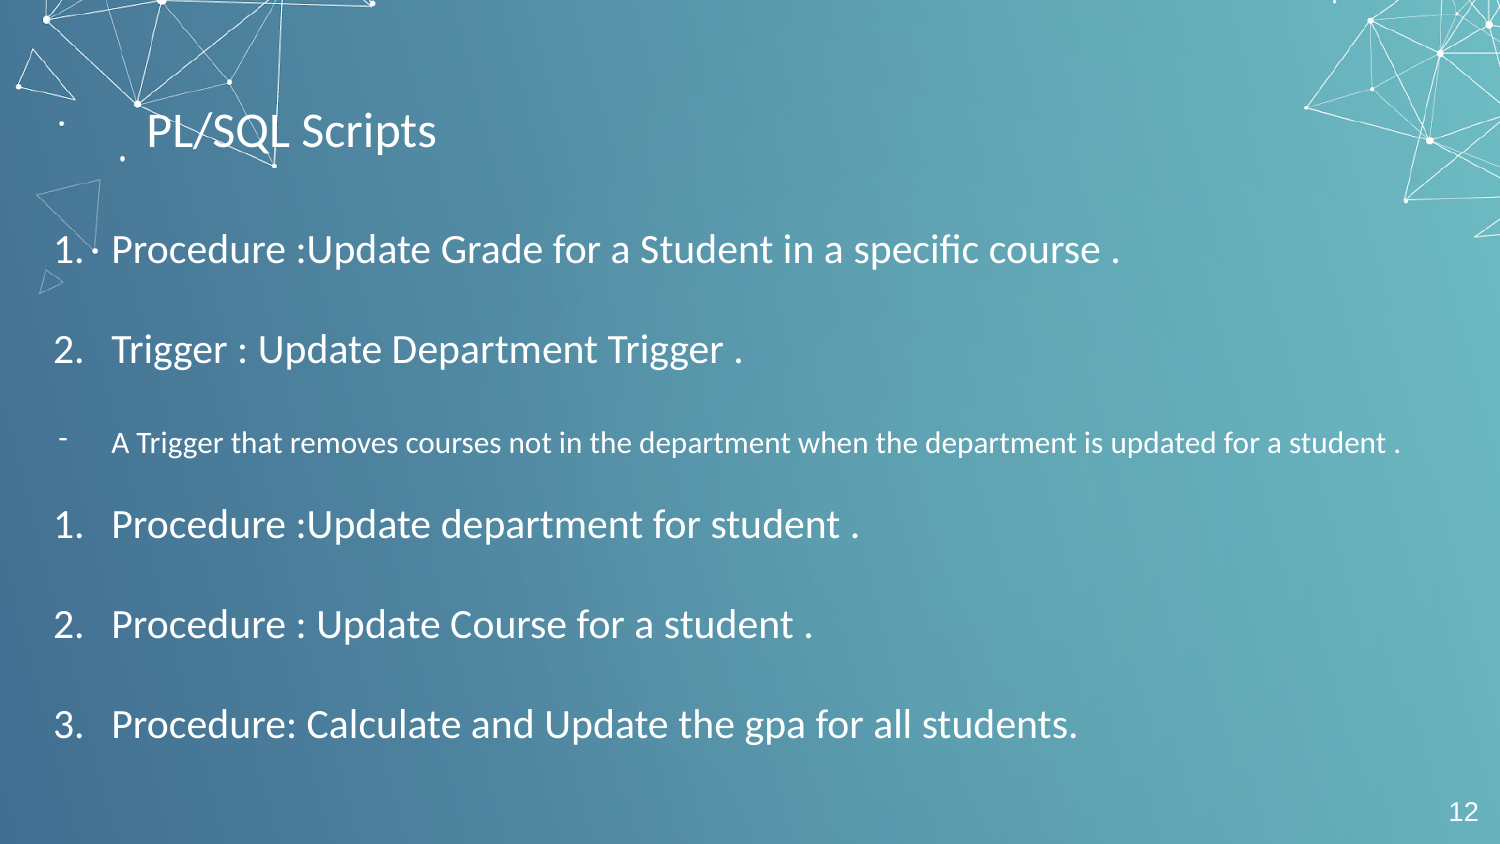

# PL/SQL Scripts
Procedure :Update Grade for a Student in a specific course .

Trigger : Update Department Trigger .

A Trigger that removes courses not in the department when the department is updated for a student .

Procedure :Update department for student .

Procedure : Update Course for a student .

Procedure: Calculate and Update the gpa for all students.

12